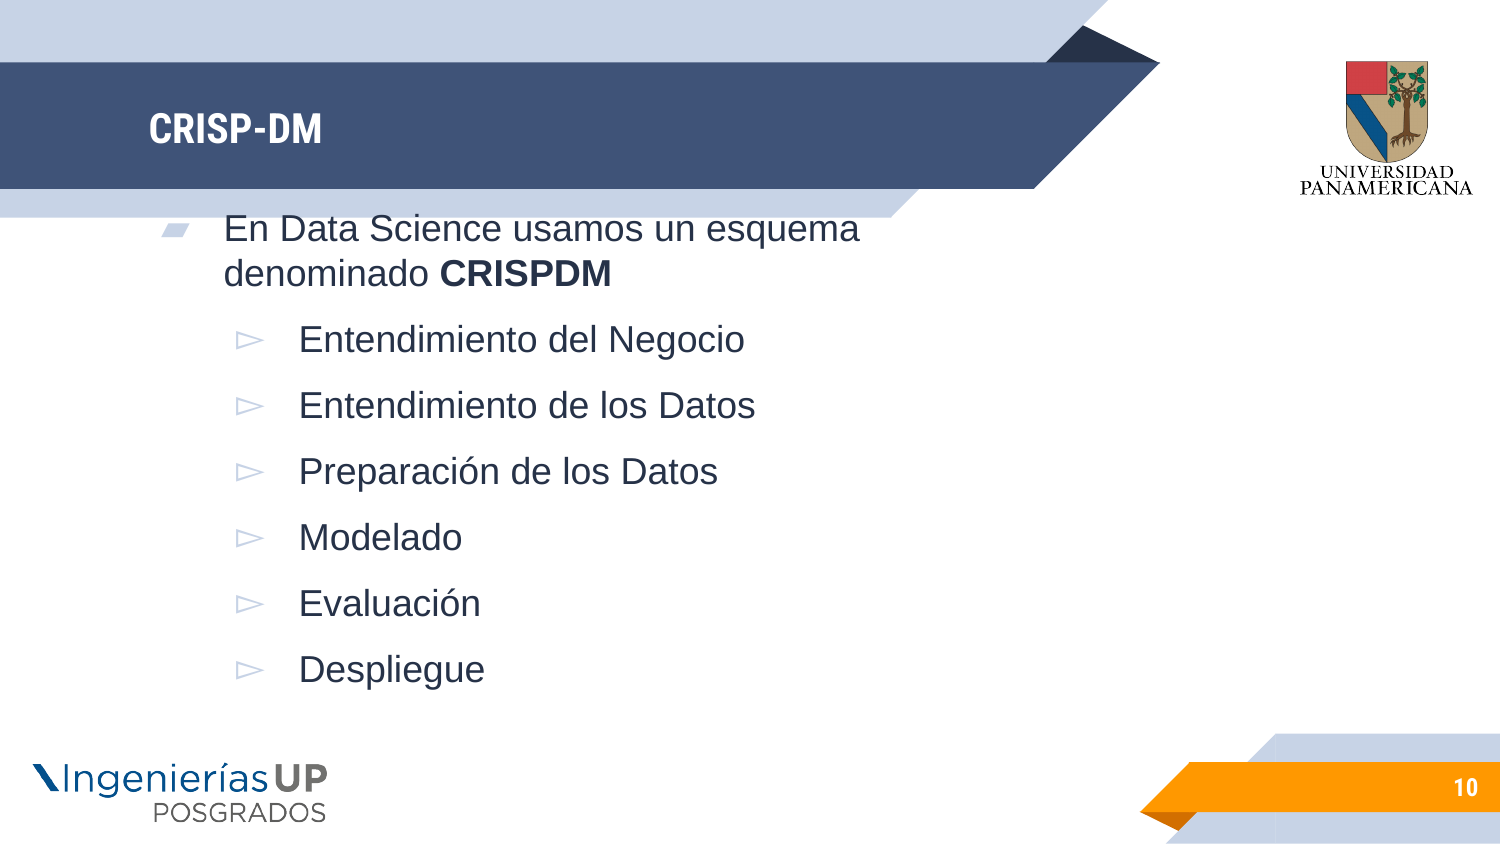

# CRISP-DM
En Data Science usamos un esquema denominado CRISPDM
Entendimiento del Negocio
Entendimiento de los Datos
Preparación de los Datos
Modelado
Evaluación
Despliegue

10